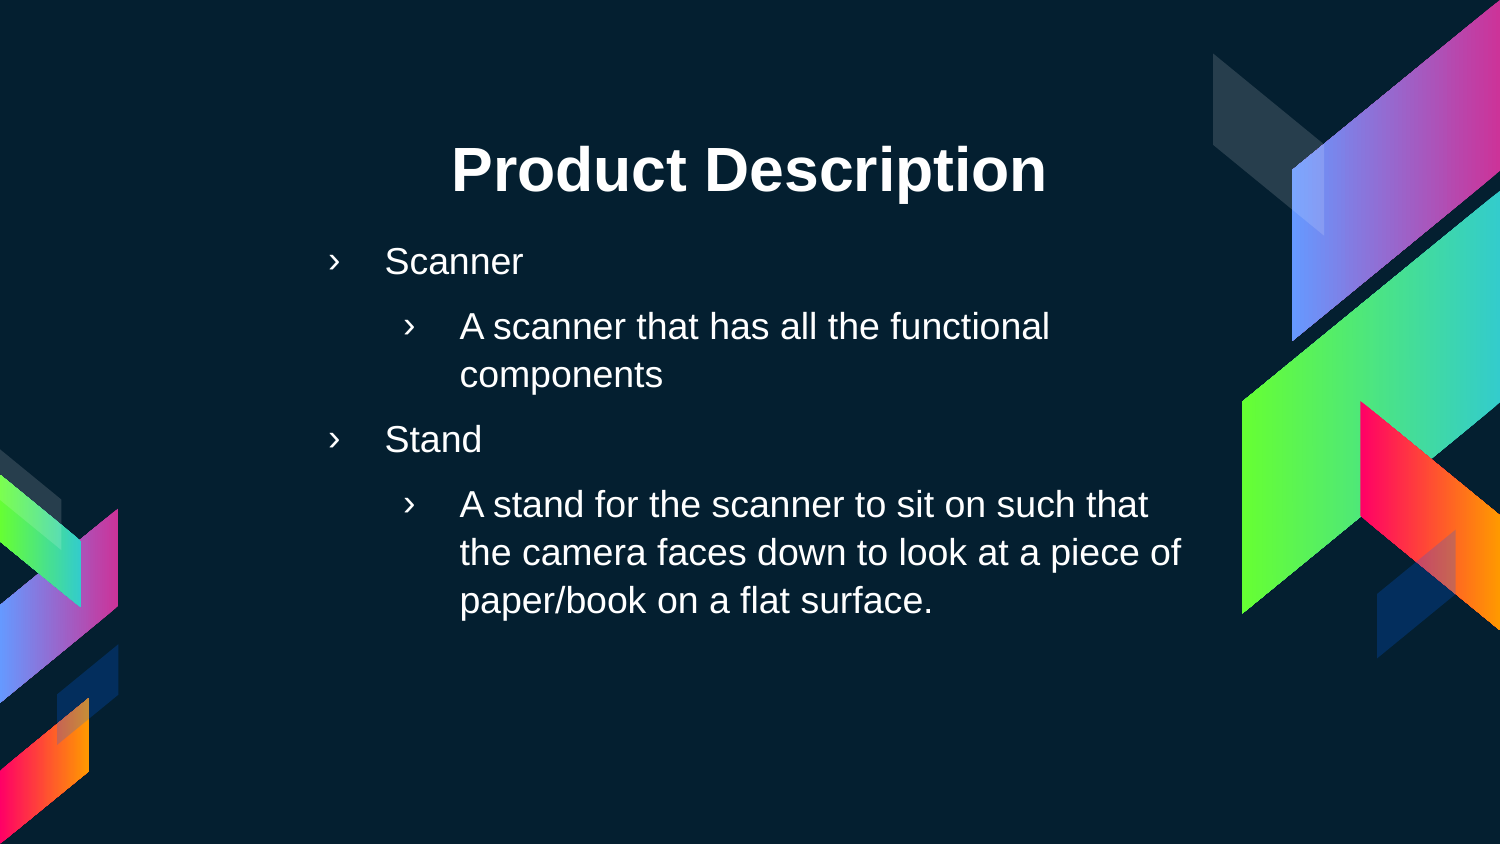

# Product Description
Scanner
A scanner that has all the functional components
Stand
A stand for the scanner to sit on such that the camera faces down to look at a piece of paper/book on a flat surface.